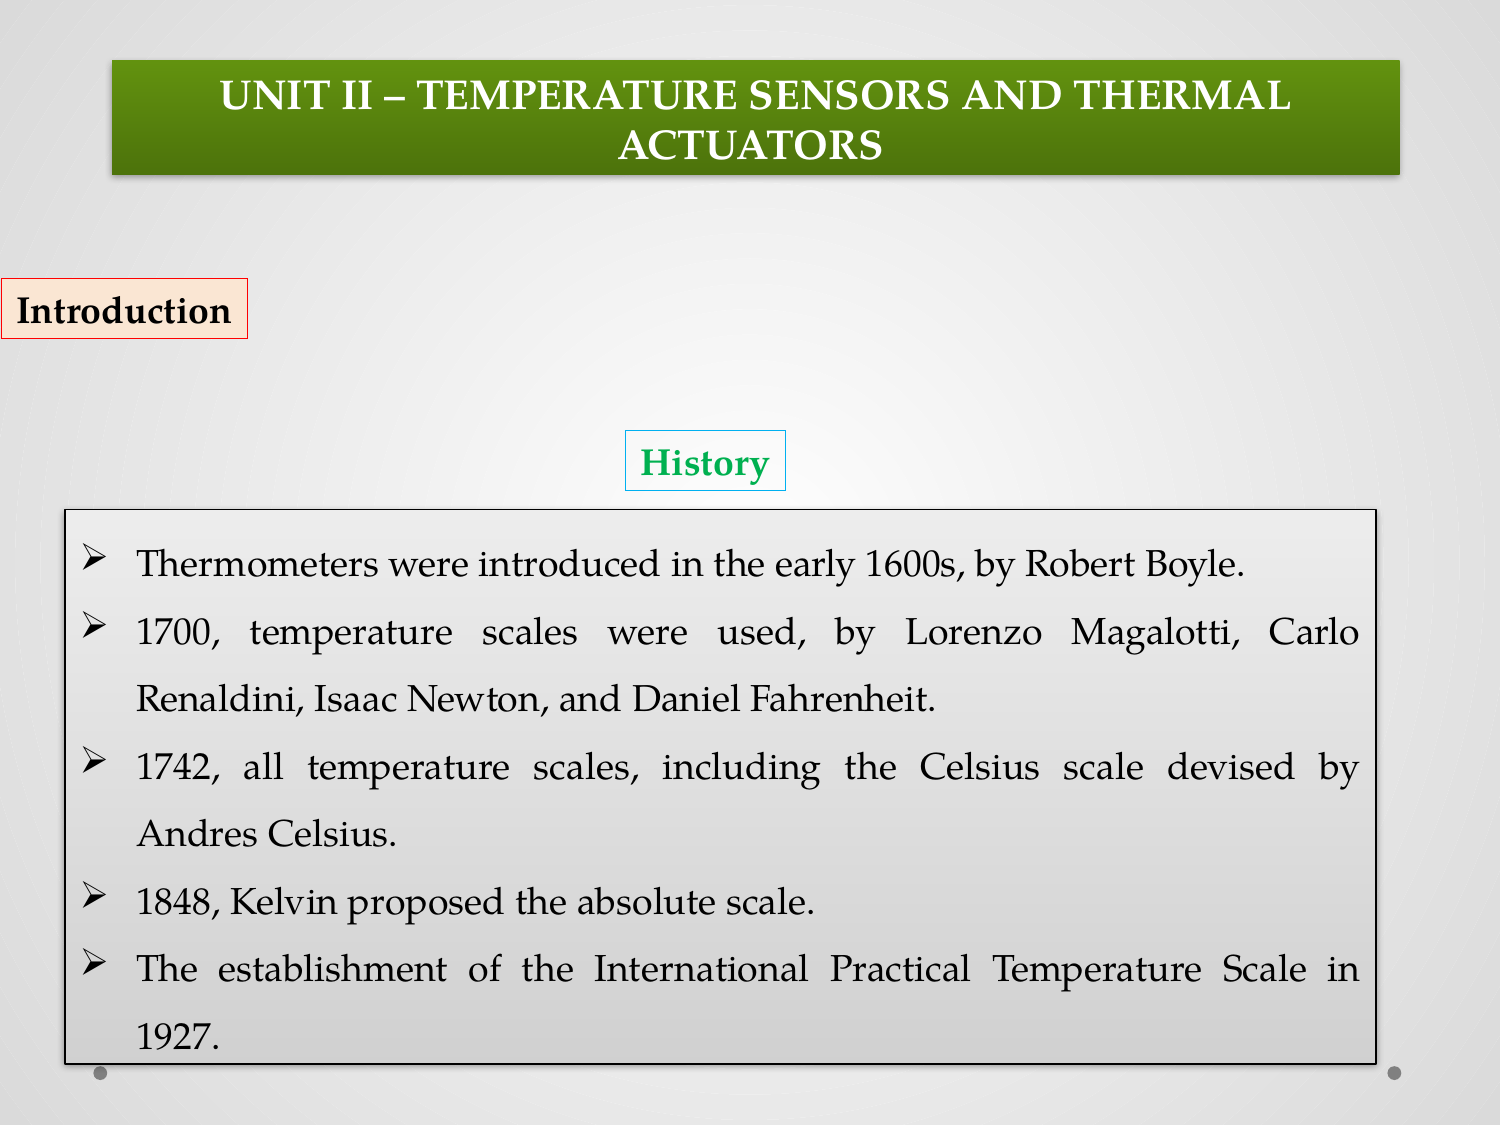

UNIT II – TEMPERATURE SENSORS AND THERMAL ACTUATORS
Introduction
History
Thermometers were introduced in the early 1600s, by Robert Boyle.
1700, temperature scales were used, by Lorenzo Magalotti, Carlo Renaldini, Isaac Newton, and Daniel Fahrenheit.
1742, all temperature scales, including the Celsius scale devised by Andres Celsius.
1848, Kelvin proposed the absolute scale.
The establishment of the International Practical Temperature Scale in 1927.